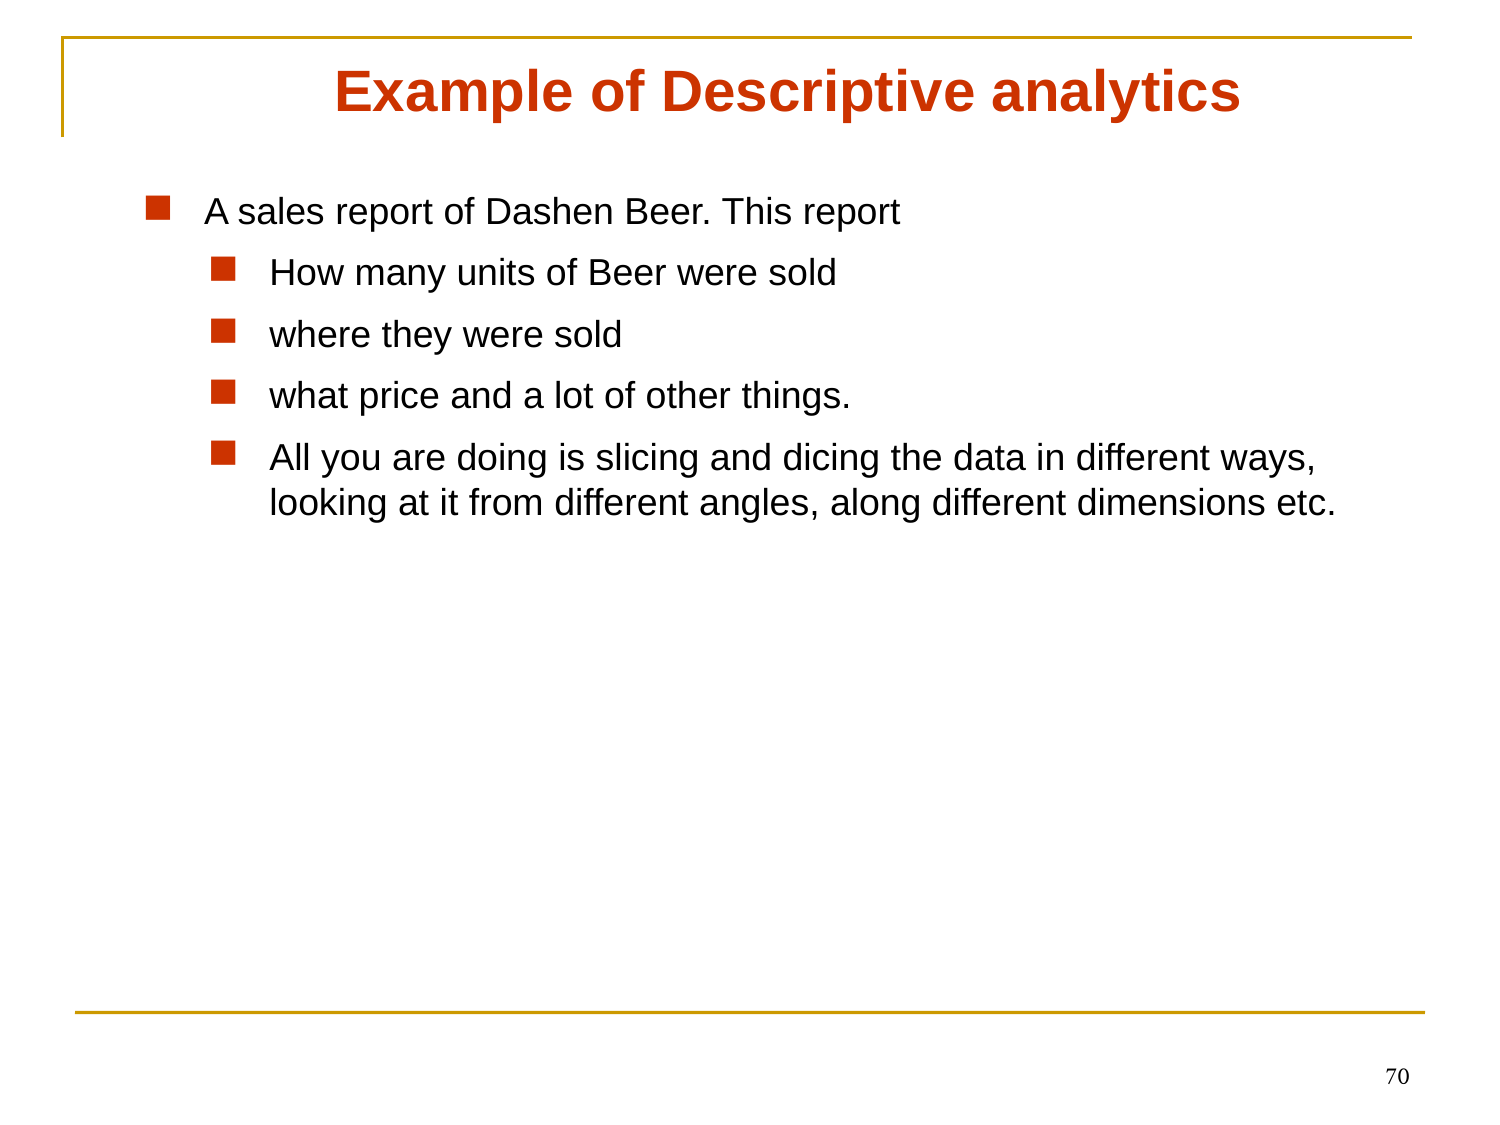

Example of Descriptive analytics

A sales report of Dashen Beer. This report
How many units of Beer were sold
where they were sold
what price and a lot of other things.
All you are doing is slicing and dicing the data in different ways, looking at it from different angles, along different dimensions etc.

70